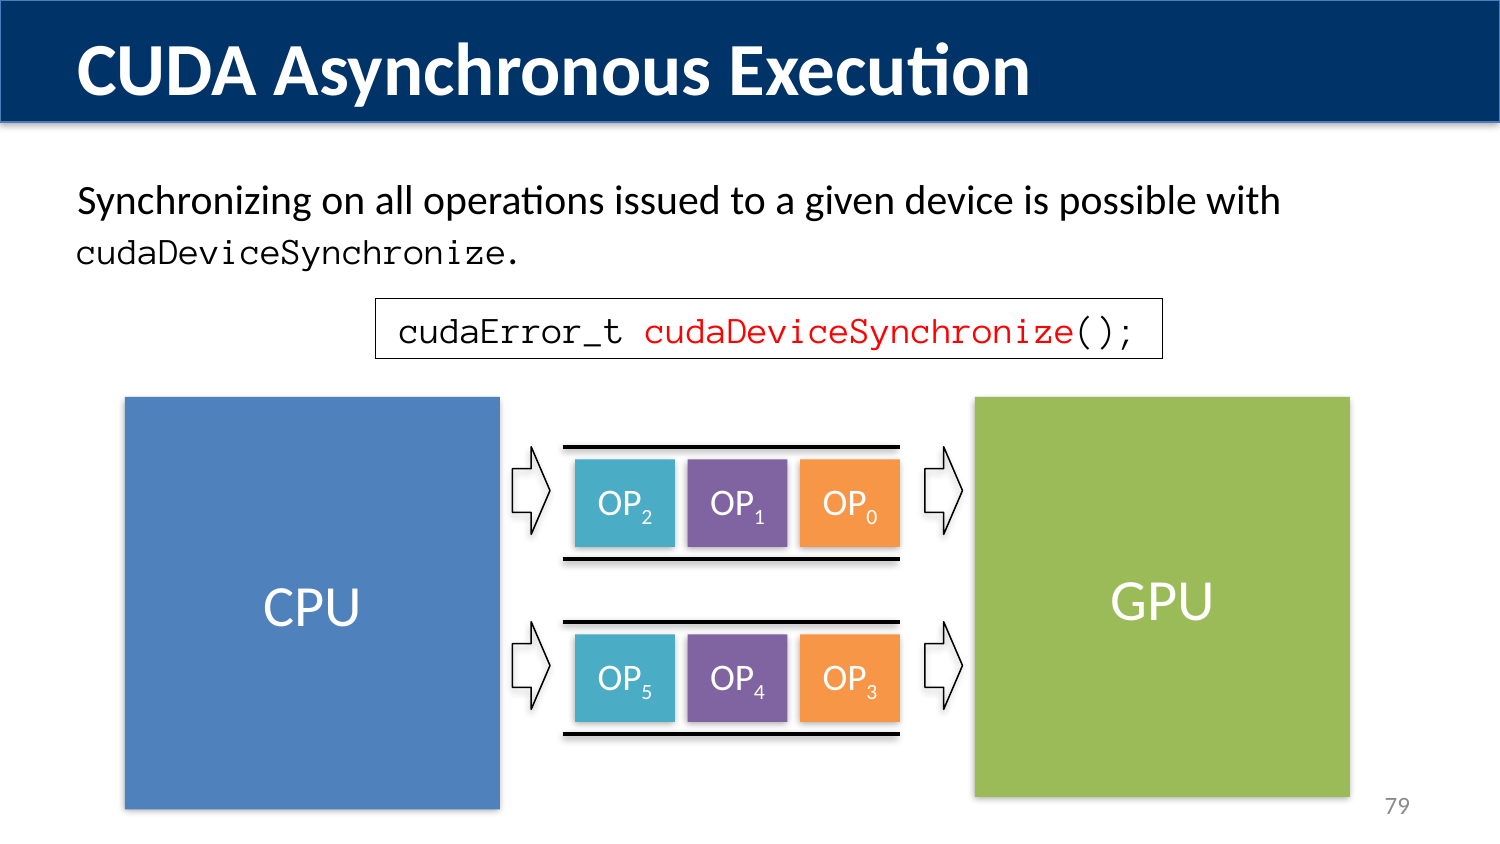

CUDA Asynchronous Execution
Synchronizing on all operations issued to a given device is possible with cudaDeviceSynchronize.
cudaError_t cudaDeviceSynchronize();
CPU
GPU

OP2
OP1
OP0

OP5
OP4
OP3
79